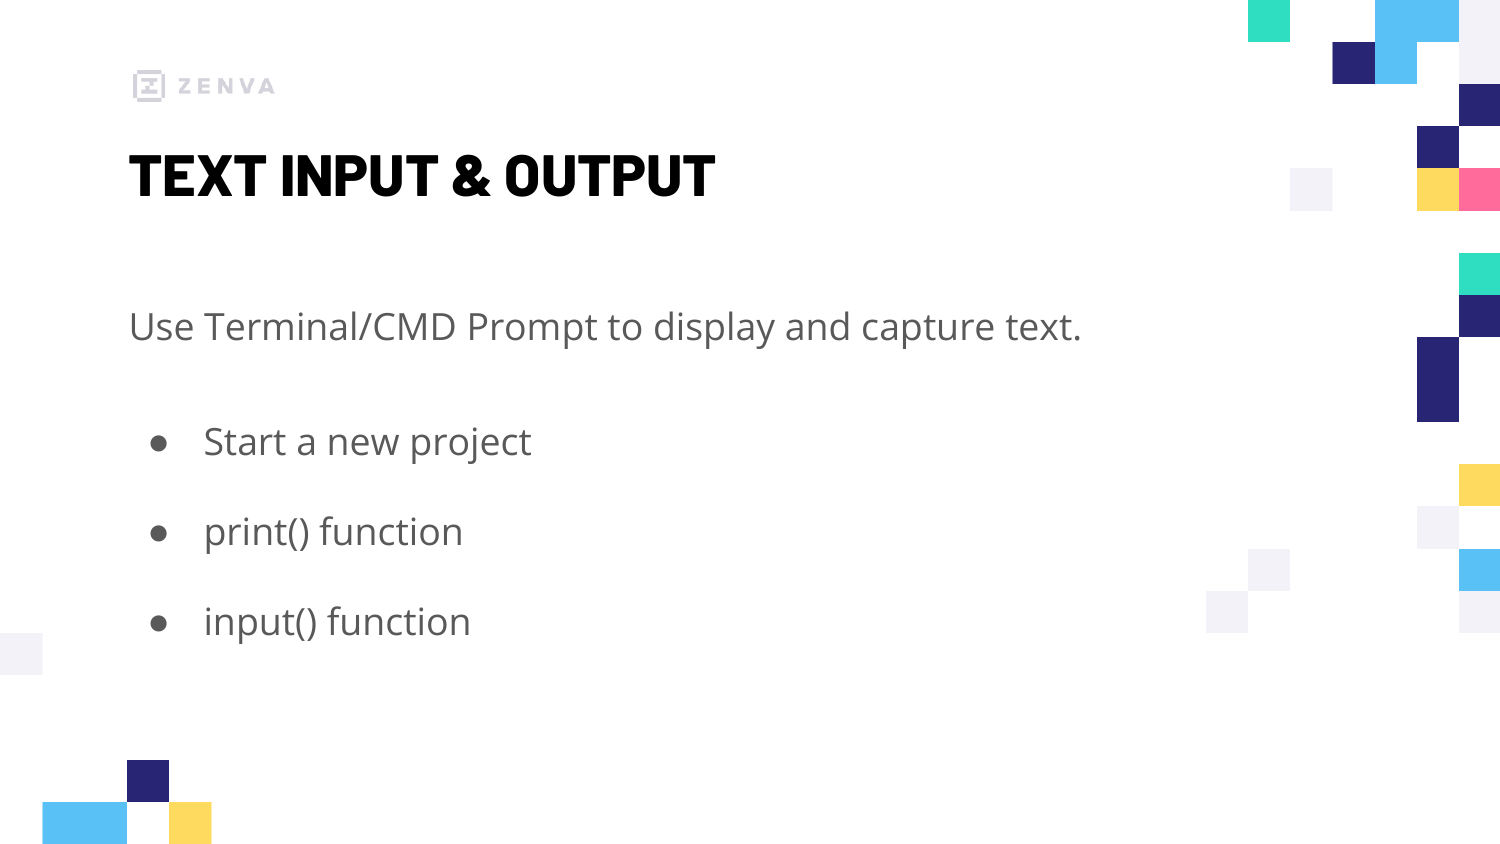

# TEXT INPUT & OUTPUT
Use Terminal/CMD Prompt to display and capture text.
Start a new project
print() function
input() function